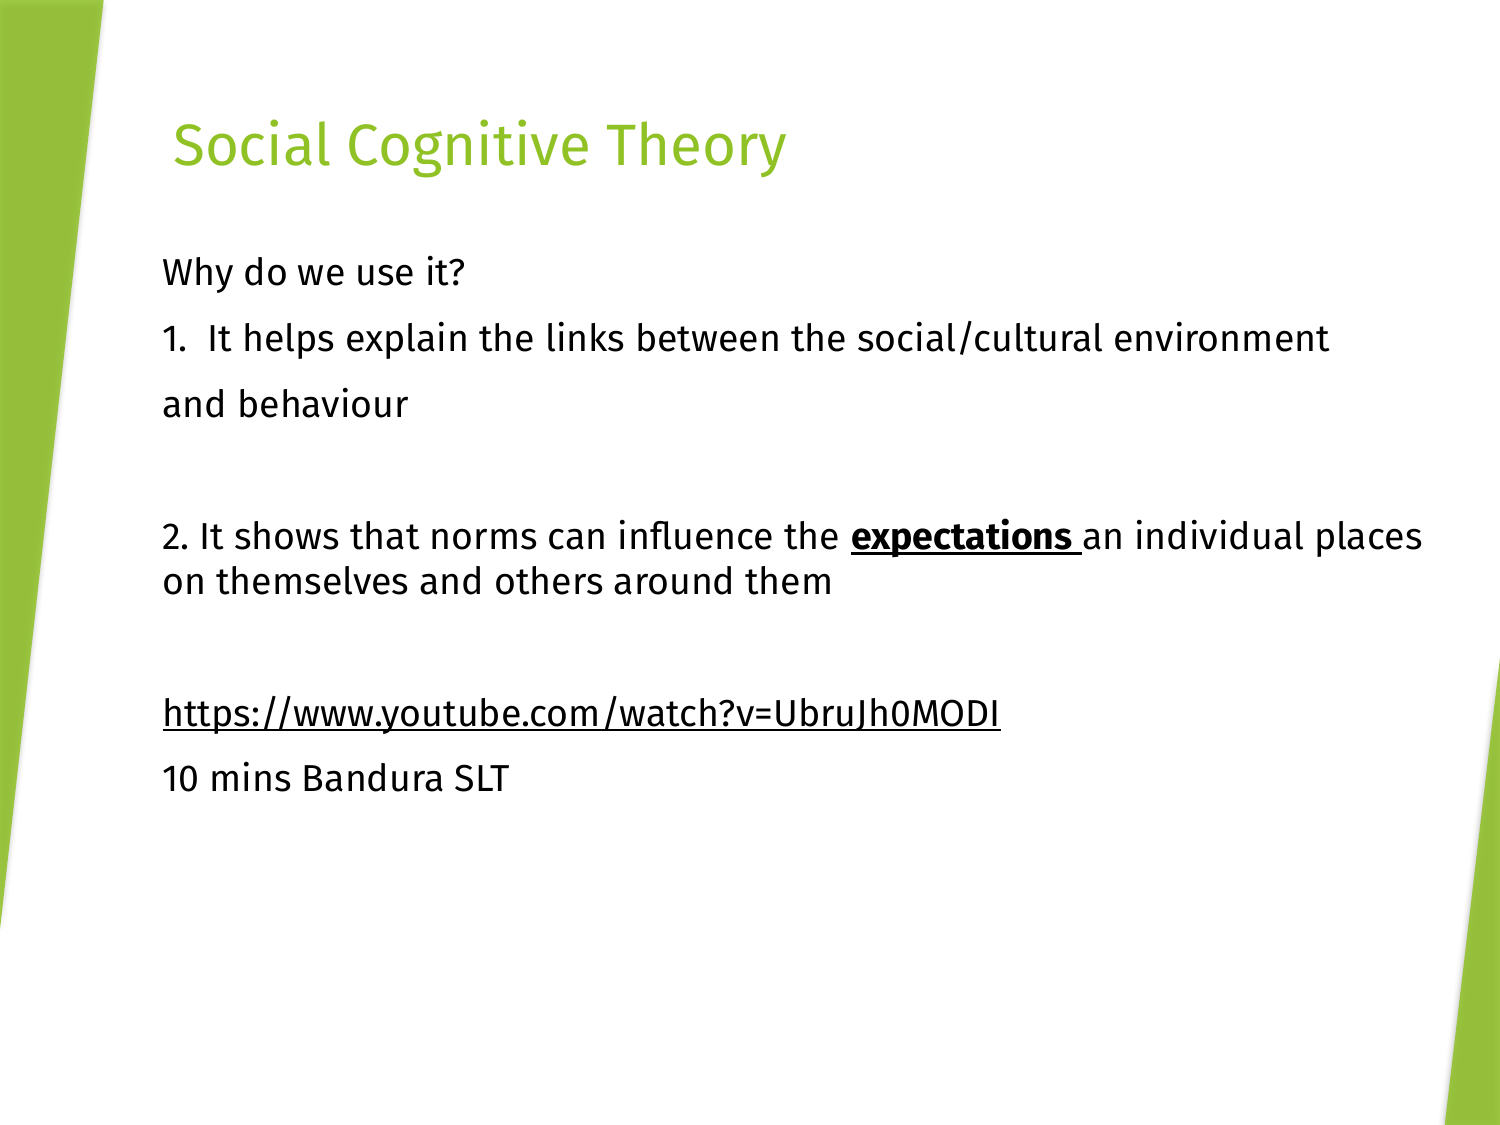

# Social Cognitive Theory

Why do we use it?
1.  It helps explain the links between the social/cultural environment
and behaviour

2. It shows that norms can influence the expectations an individual places on themselves and others around them

https://www.youtube.com/watch?v=UbruJh0MODI
10 mins Bandura SLT